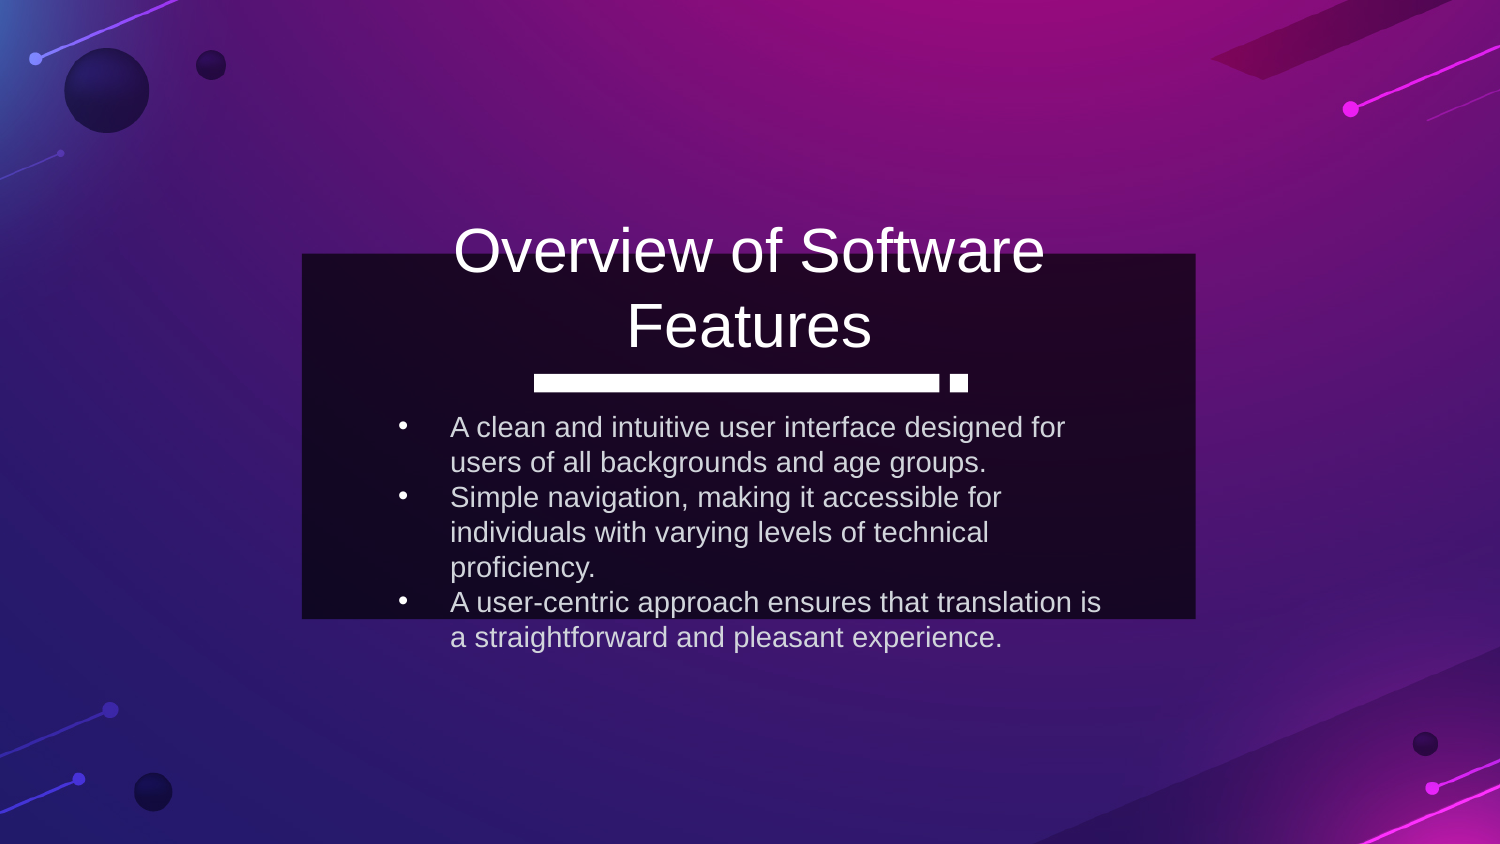

# Overview of Software Features

A clean and intuitive user interface designed for users of all backgrounds and age groups.
Simple navigation, making it accessible for individuals with varying levels of technical proficiency.
A user-centric approach ensures that translation is a straightforward and pleasant experience.